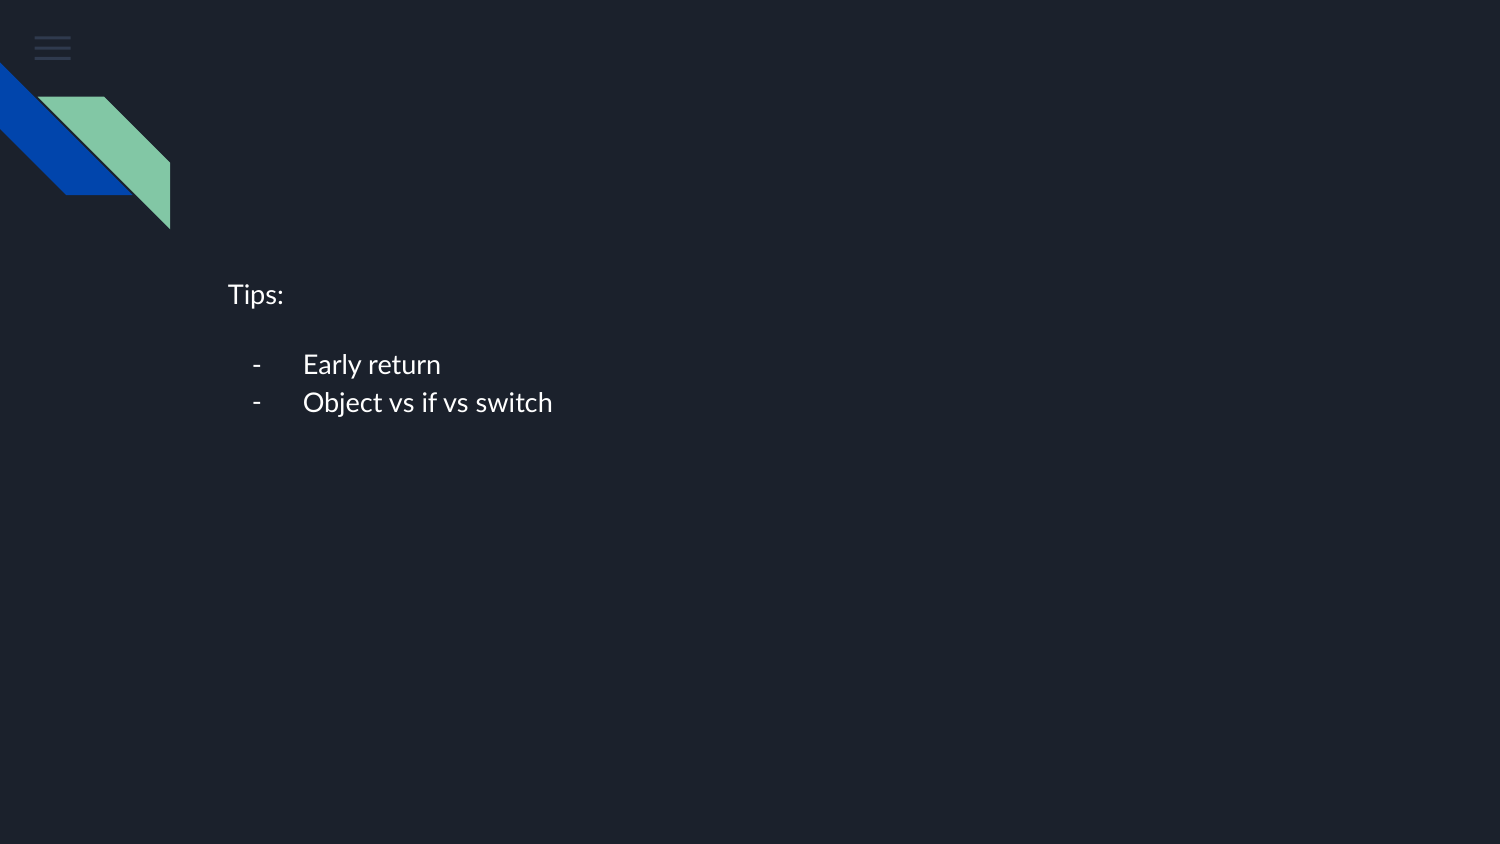

#
Tips:
Early return
Object vs if vs switch